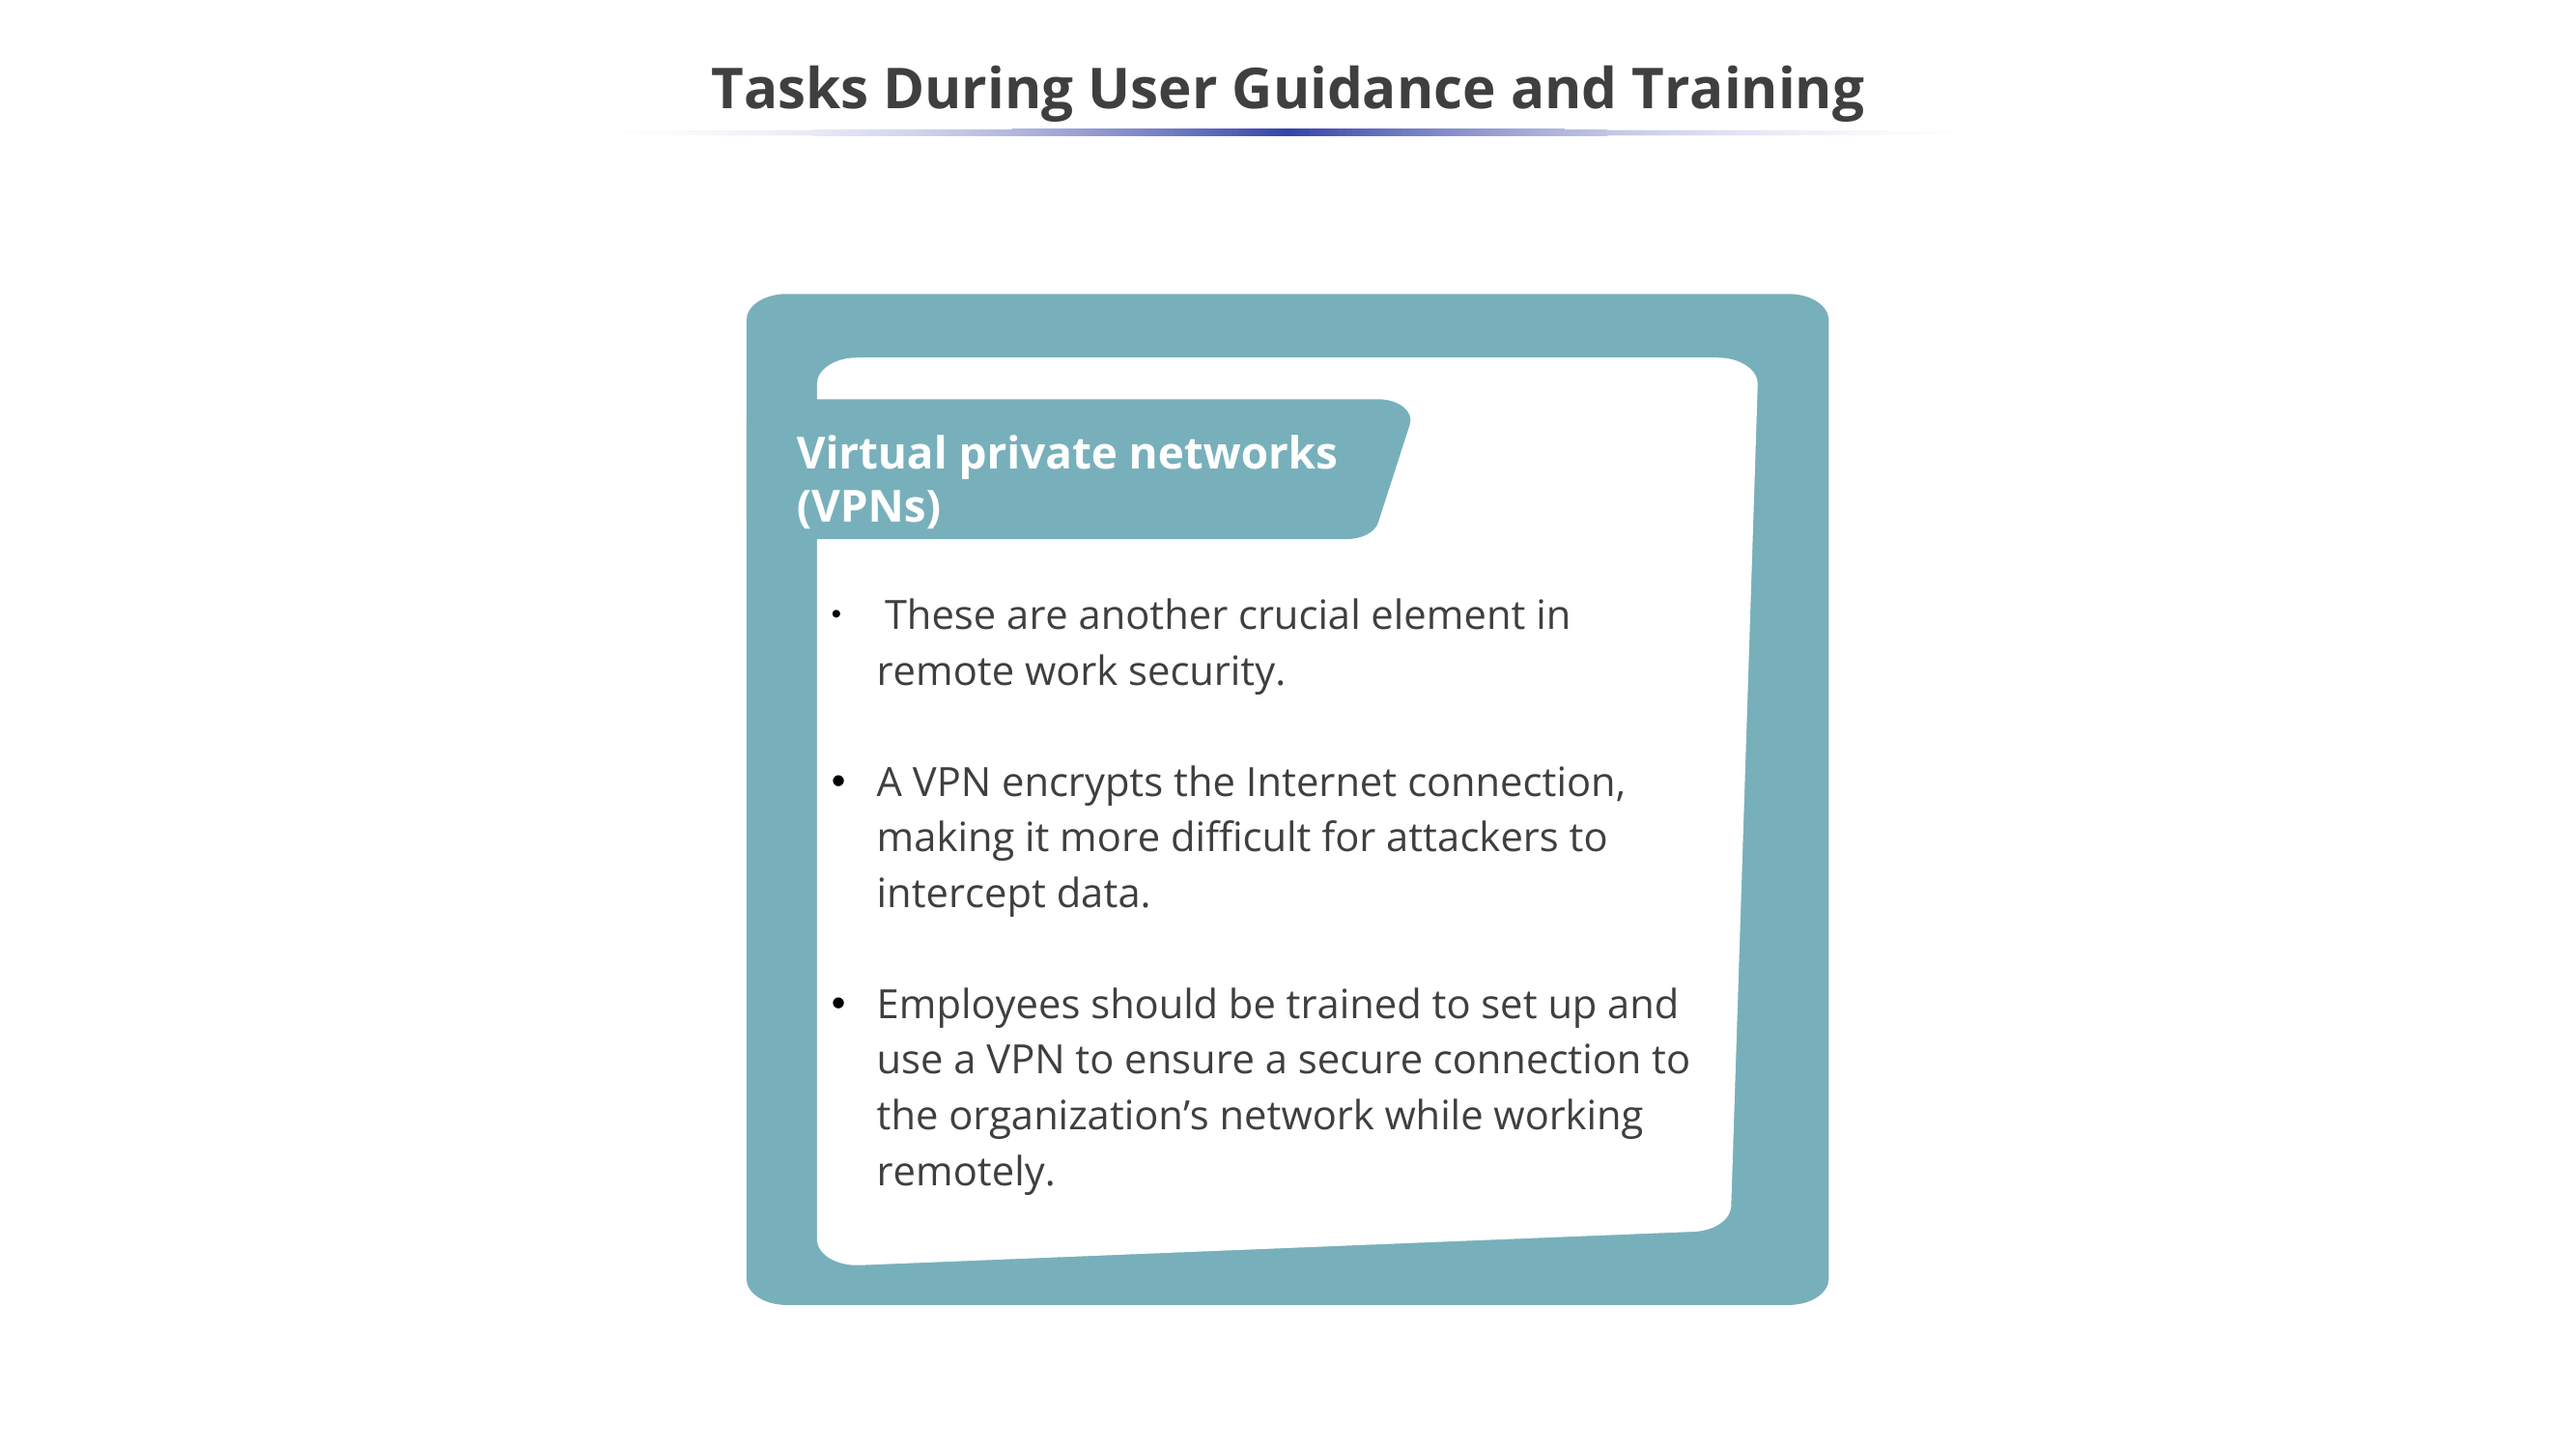

# Tasks During User Guidance and Training

Virtual private networks (VPNs)
 These are another crucial element in remote work security.

A VPN encrypts the Internet connection, making it more difficult for attackers to intercept data.

Employees should be trained to set up and use a VPN to ensure a secure connection to the organization’s network while working remotely.